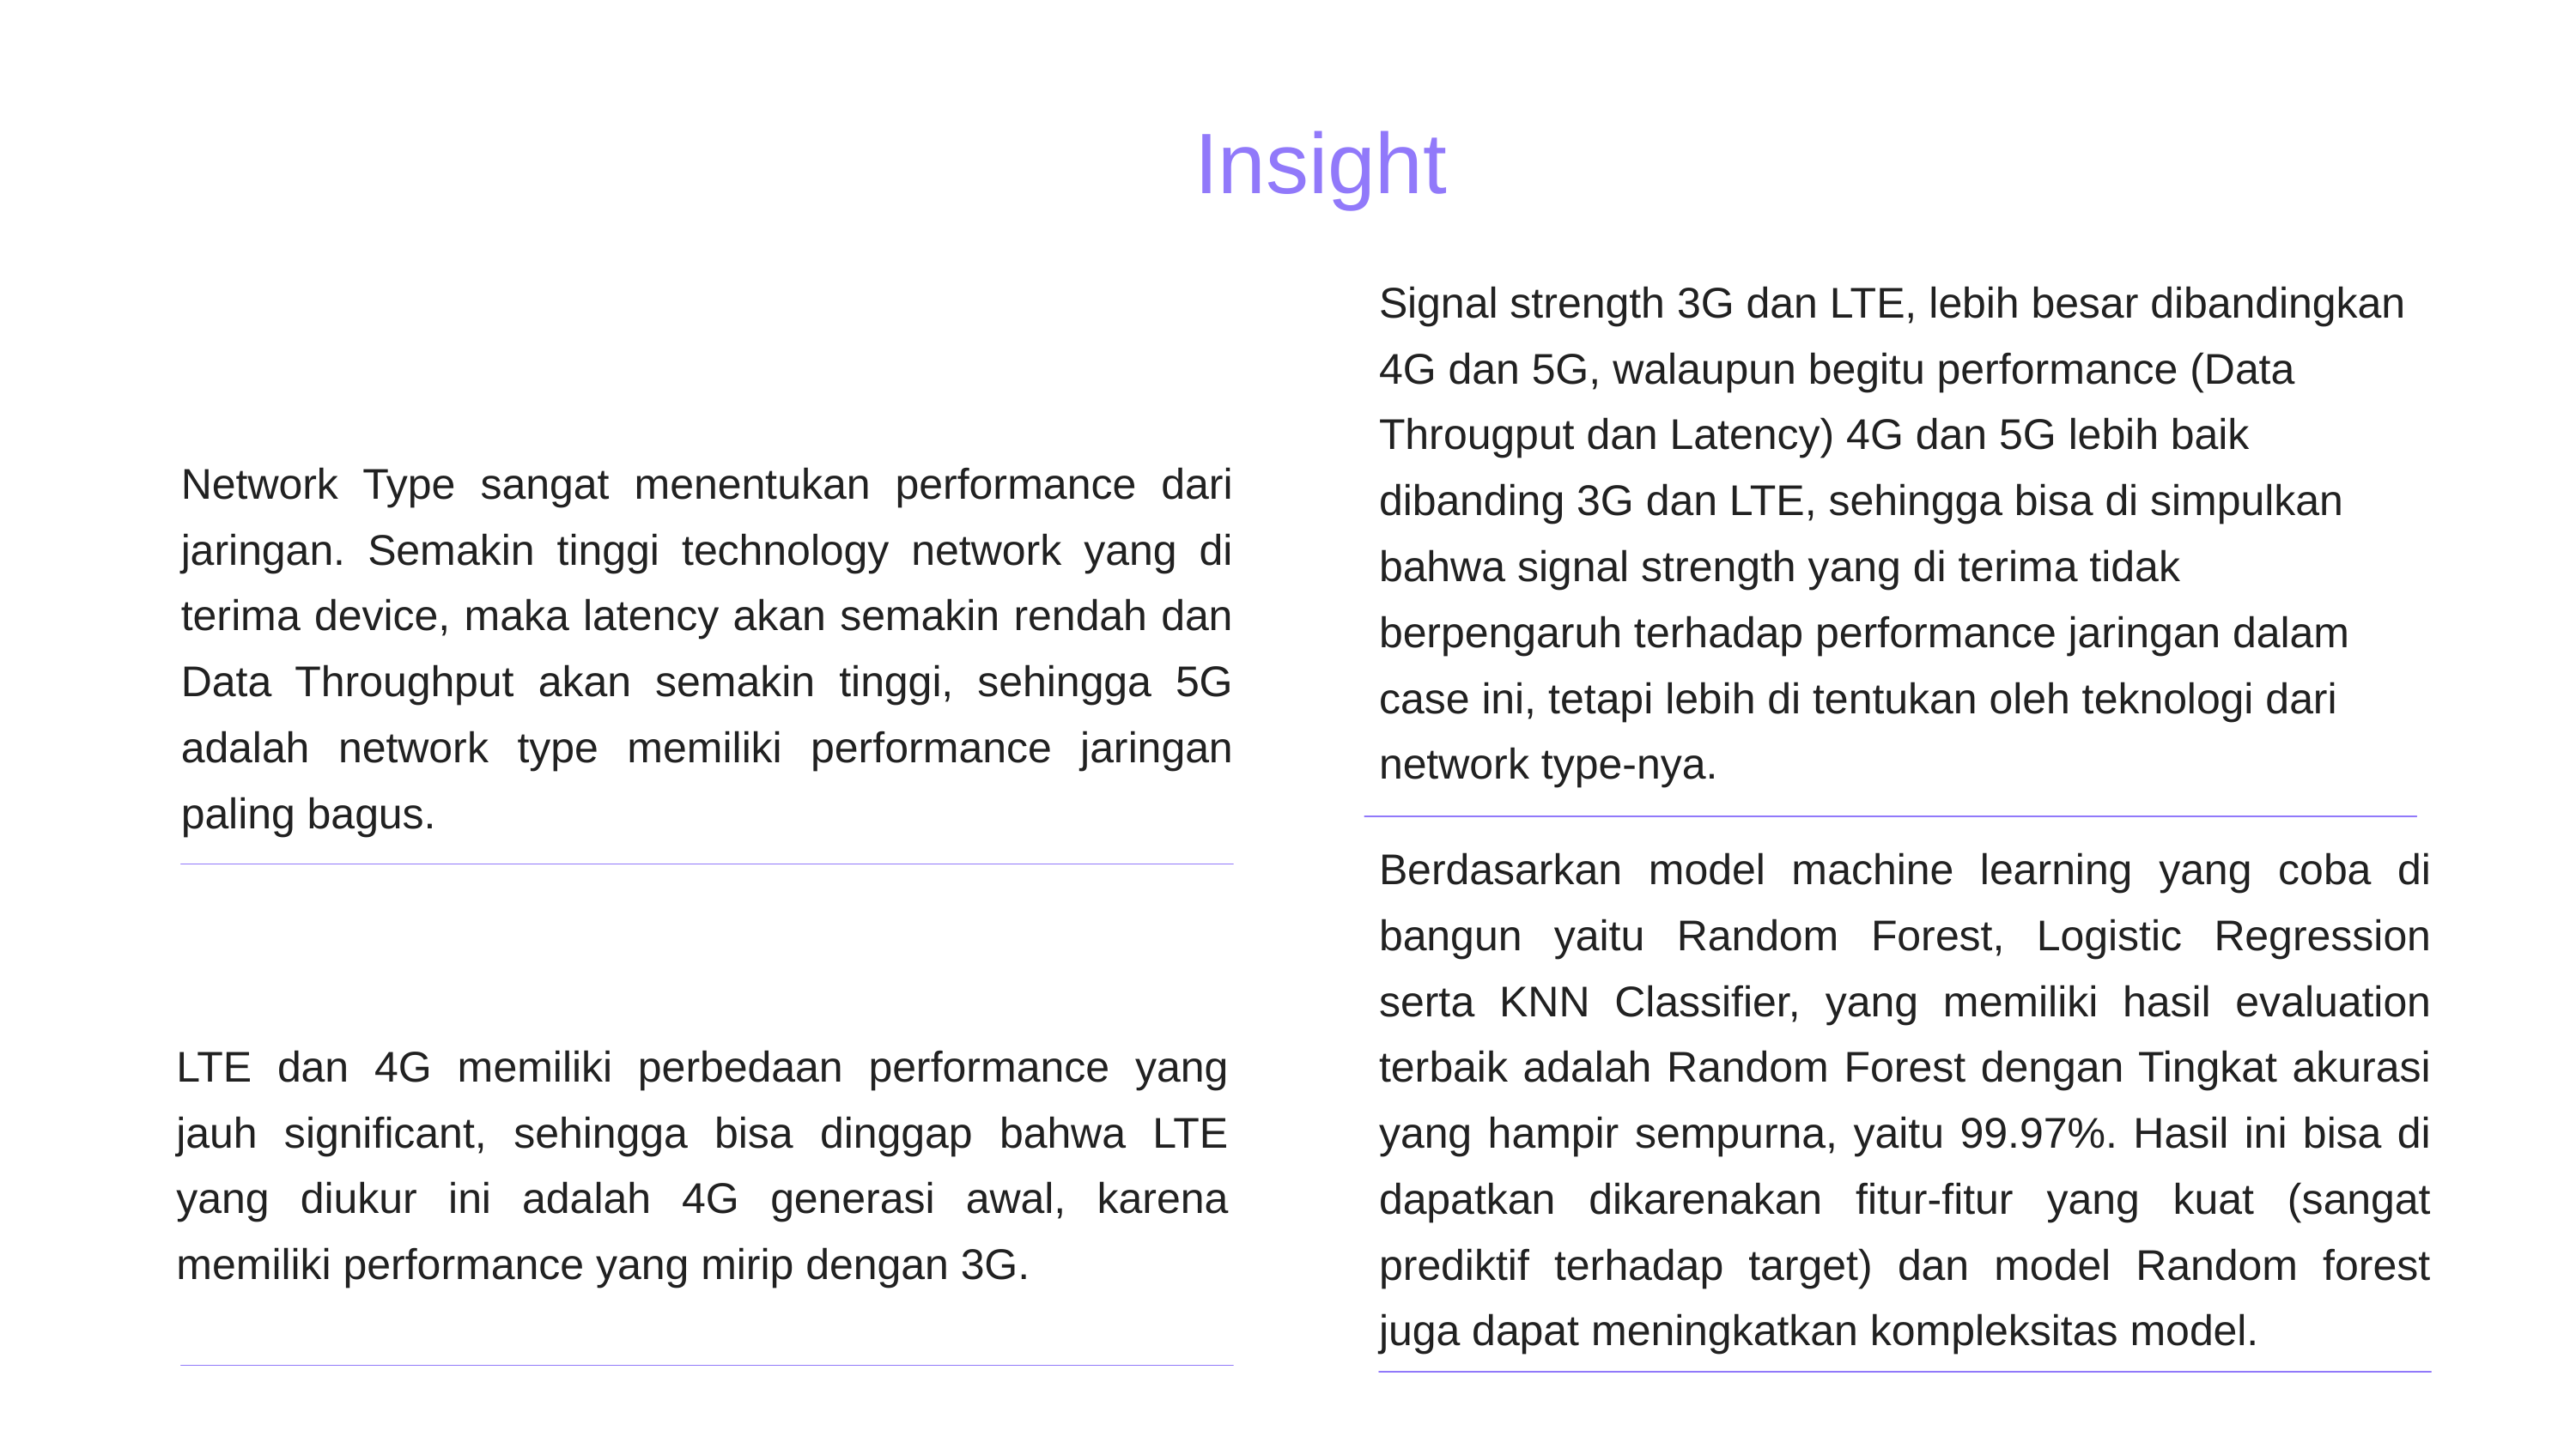

Insight
Signal strength 3G dan LTE, lebih besar dibandingkan 4G dan 5G, walaupun begitu performance (Data Througput dan Latency) 4G dan 5G lebih baik dibanding 3G dan LTE, sehingga bisa di simpulkan bahwa signal strength yang di terima tidak berpengaruh terhadap performance jaringan dalam case ini, tetapi lebih di tentukan oleh teknologi dari network type-nya.
Network Type sangat menentukan performance dari jaringan. Semakin tinggi technology network yang di terima device, maka latency akan semakin rendah dan Data Throughput akan semakin tinggi, sehingga 5G adalah network type memiliki performance jaringan paling bagus.
Berdasarkan model machine learning yang coba di bangun yaitu Random Forest, Logistic Regression serta KNN Classifier, yang memiliki hasil evaluation terbaik adalah Random Forest dengan Tingkat akurasi yang hampir sempurna, yaitu 99.97%. Hasil ini bisa di dapatkan dikarenakan fitur-fitur yang kuat (sangat prediktif terhadap target) dan model Random forest juga dapat meningkatkan kompleksitas model.
LTE dan 4G memiliki perbedaan performance yang jauh significant, sehingga bisa dinggap bahwa LTE yang diukur ini adalah 4G generasi awal, karena memiliki performance yang mirip dengan 3G.